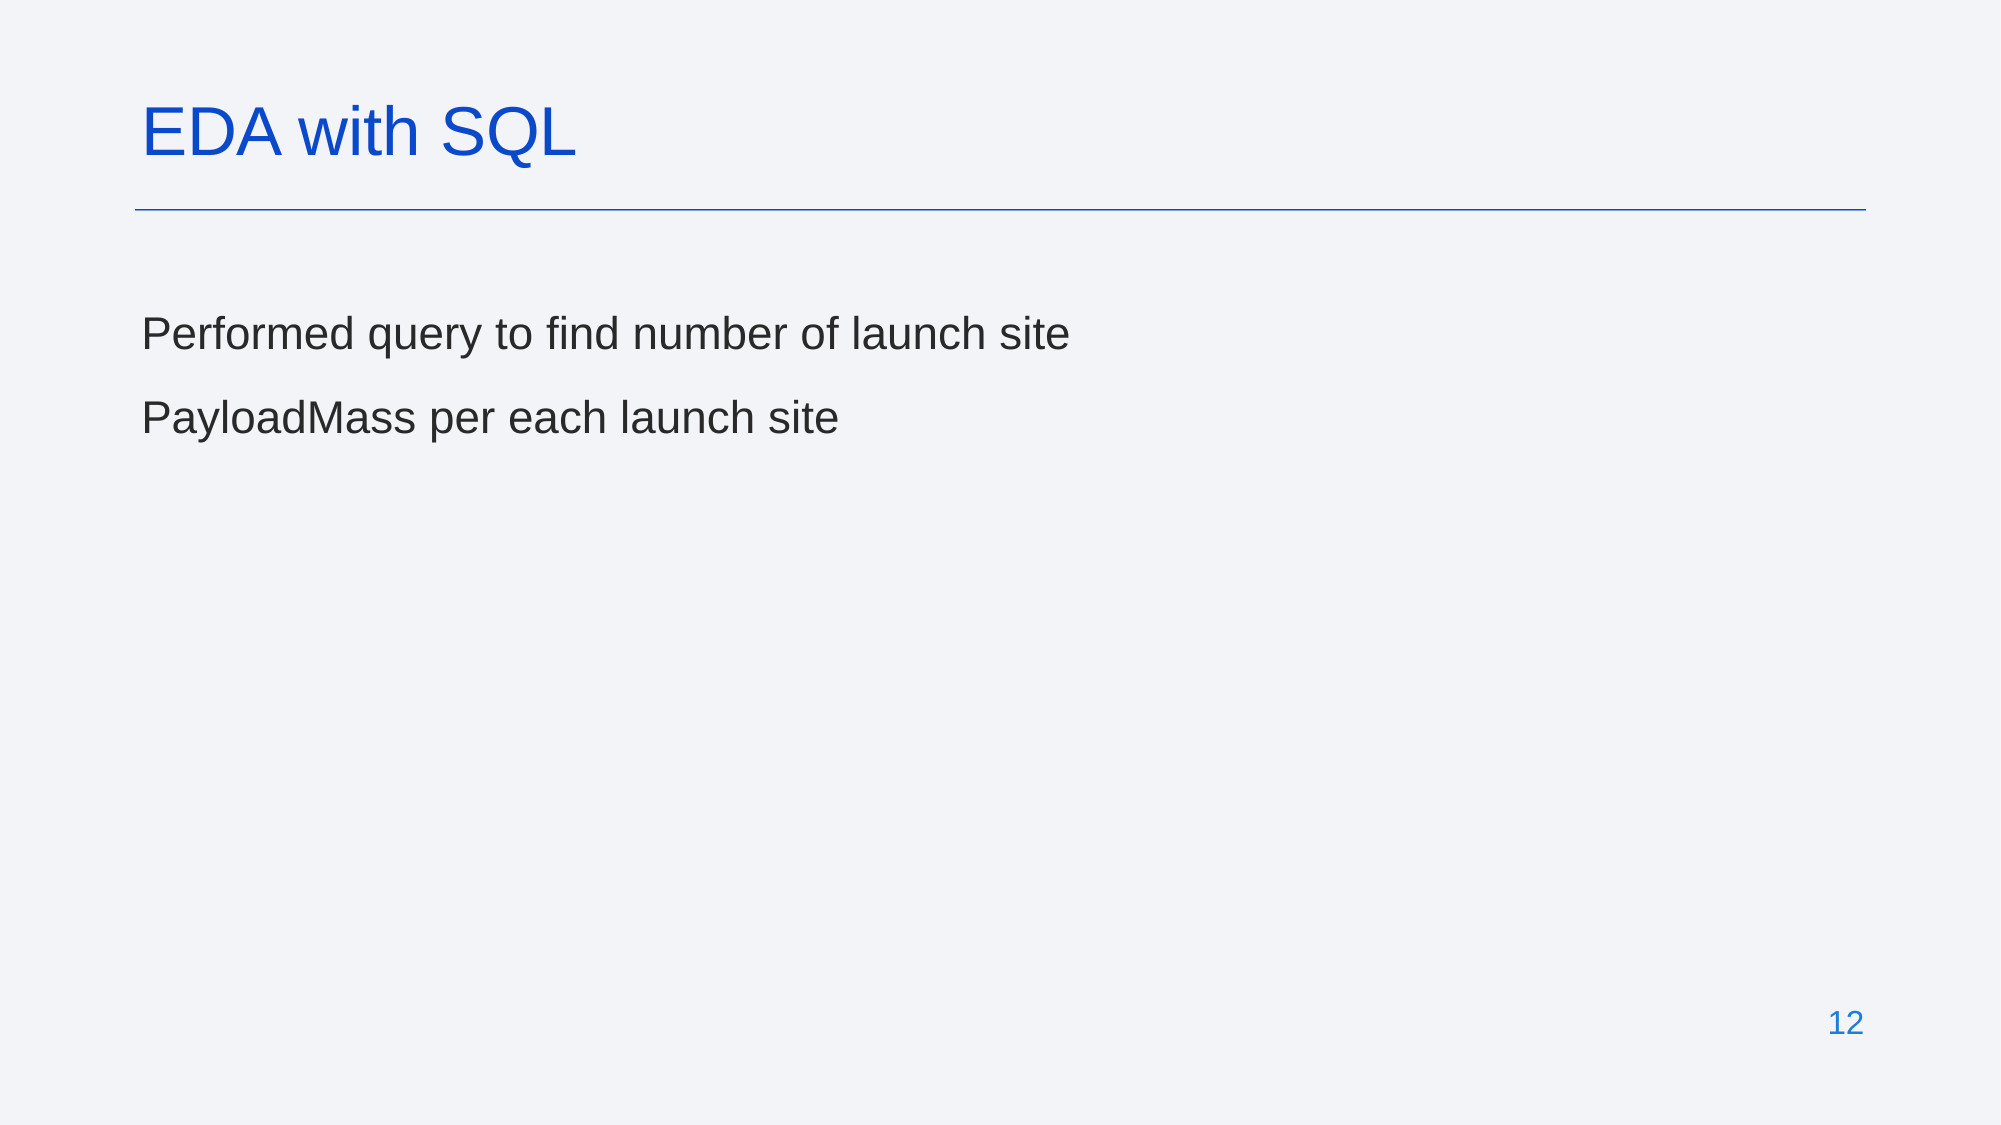

EDA with SQL
Performed query to find number of launch site
PayloadMass per each launch site

12